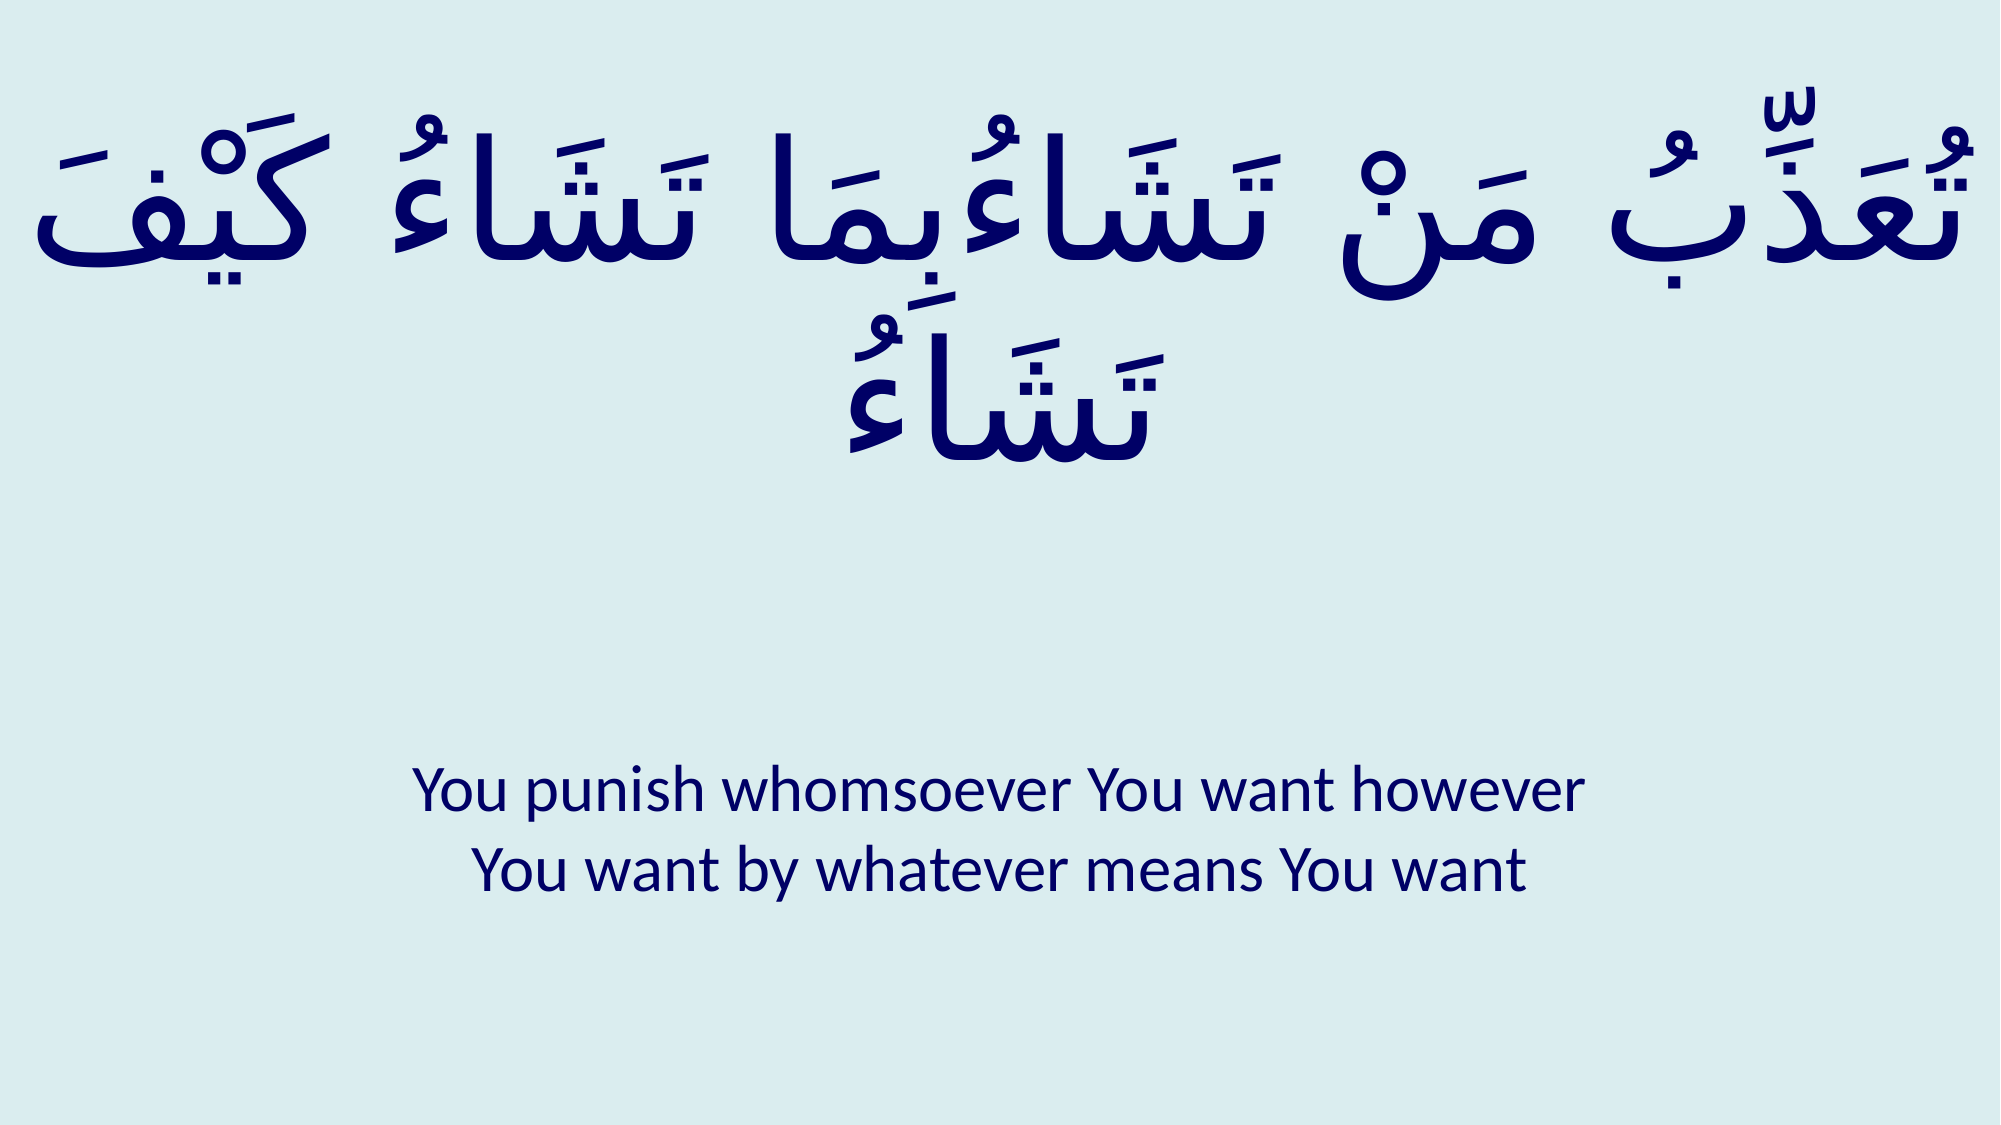

# تُعَذِّبُ مَنْ تَشَاءُبِمَا تَشَاءُ كَيْفَ تَشَاءُ
You punish whomsoever You want however You want by whatever means You want